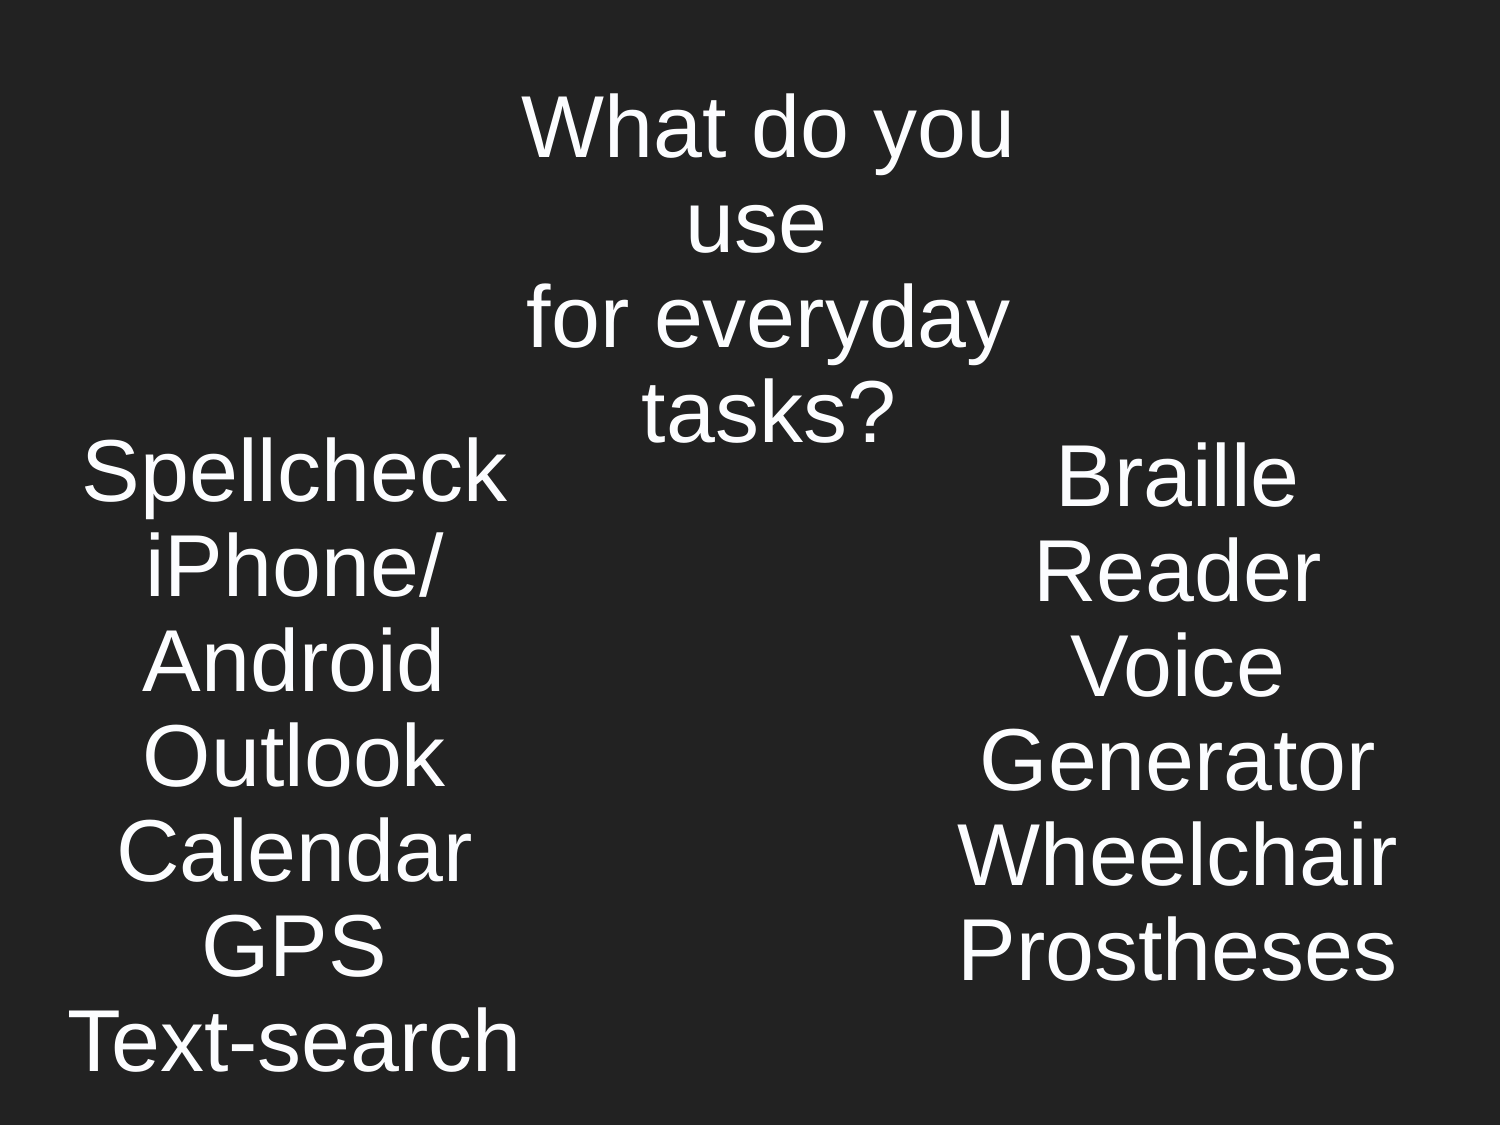

What do you use
for everyday tasks?
Spellcheck
iPhone/Android
Outlook Calendar
GPS
Text-search
Braille Reader
Voice Generator
Wheelchair
Prostheses